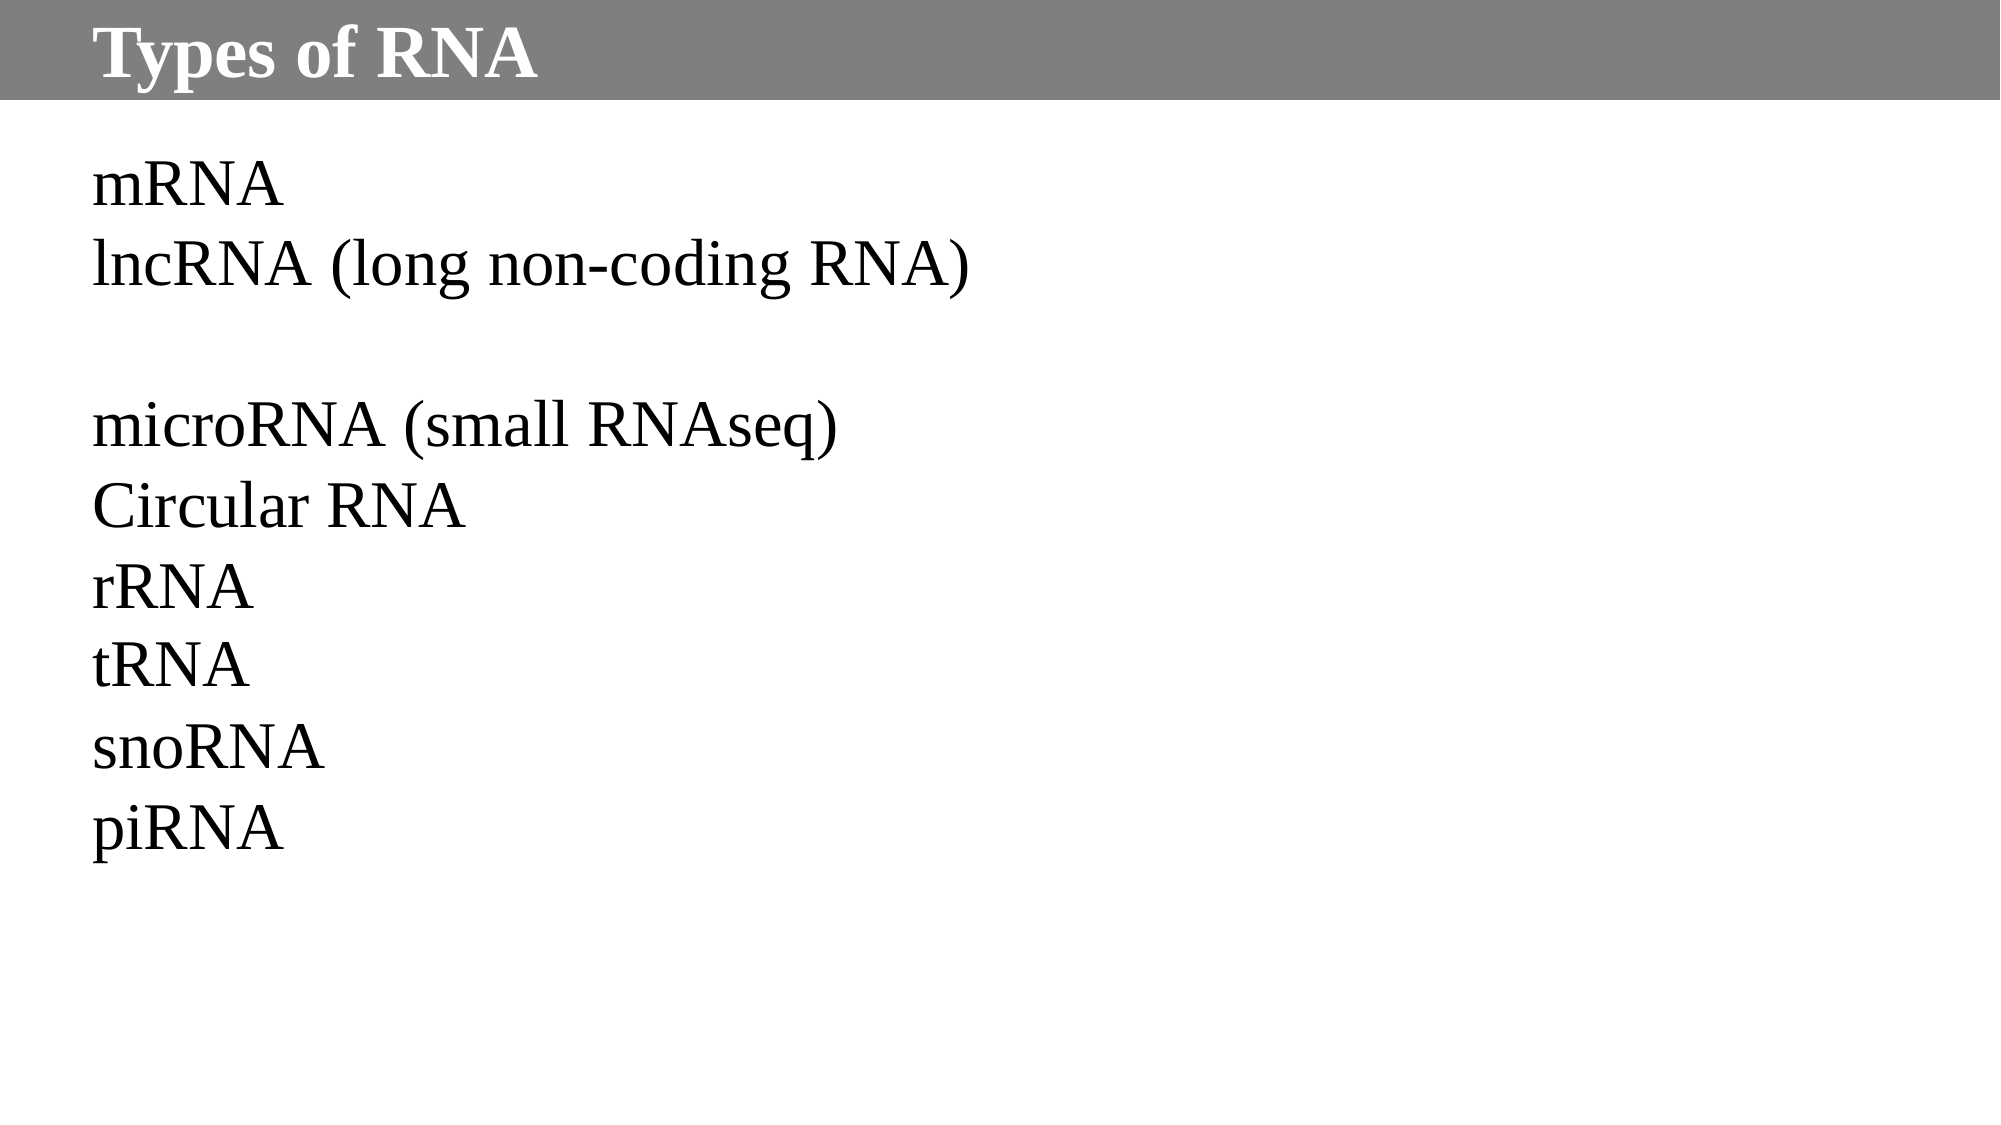

# Types of RNA
mRNA
lncRNA (long non-coding RNA)

microRNA (small RNAseq)
Circular RNA
rRNA
tRNA
snoRNA piRNA